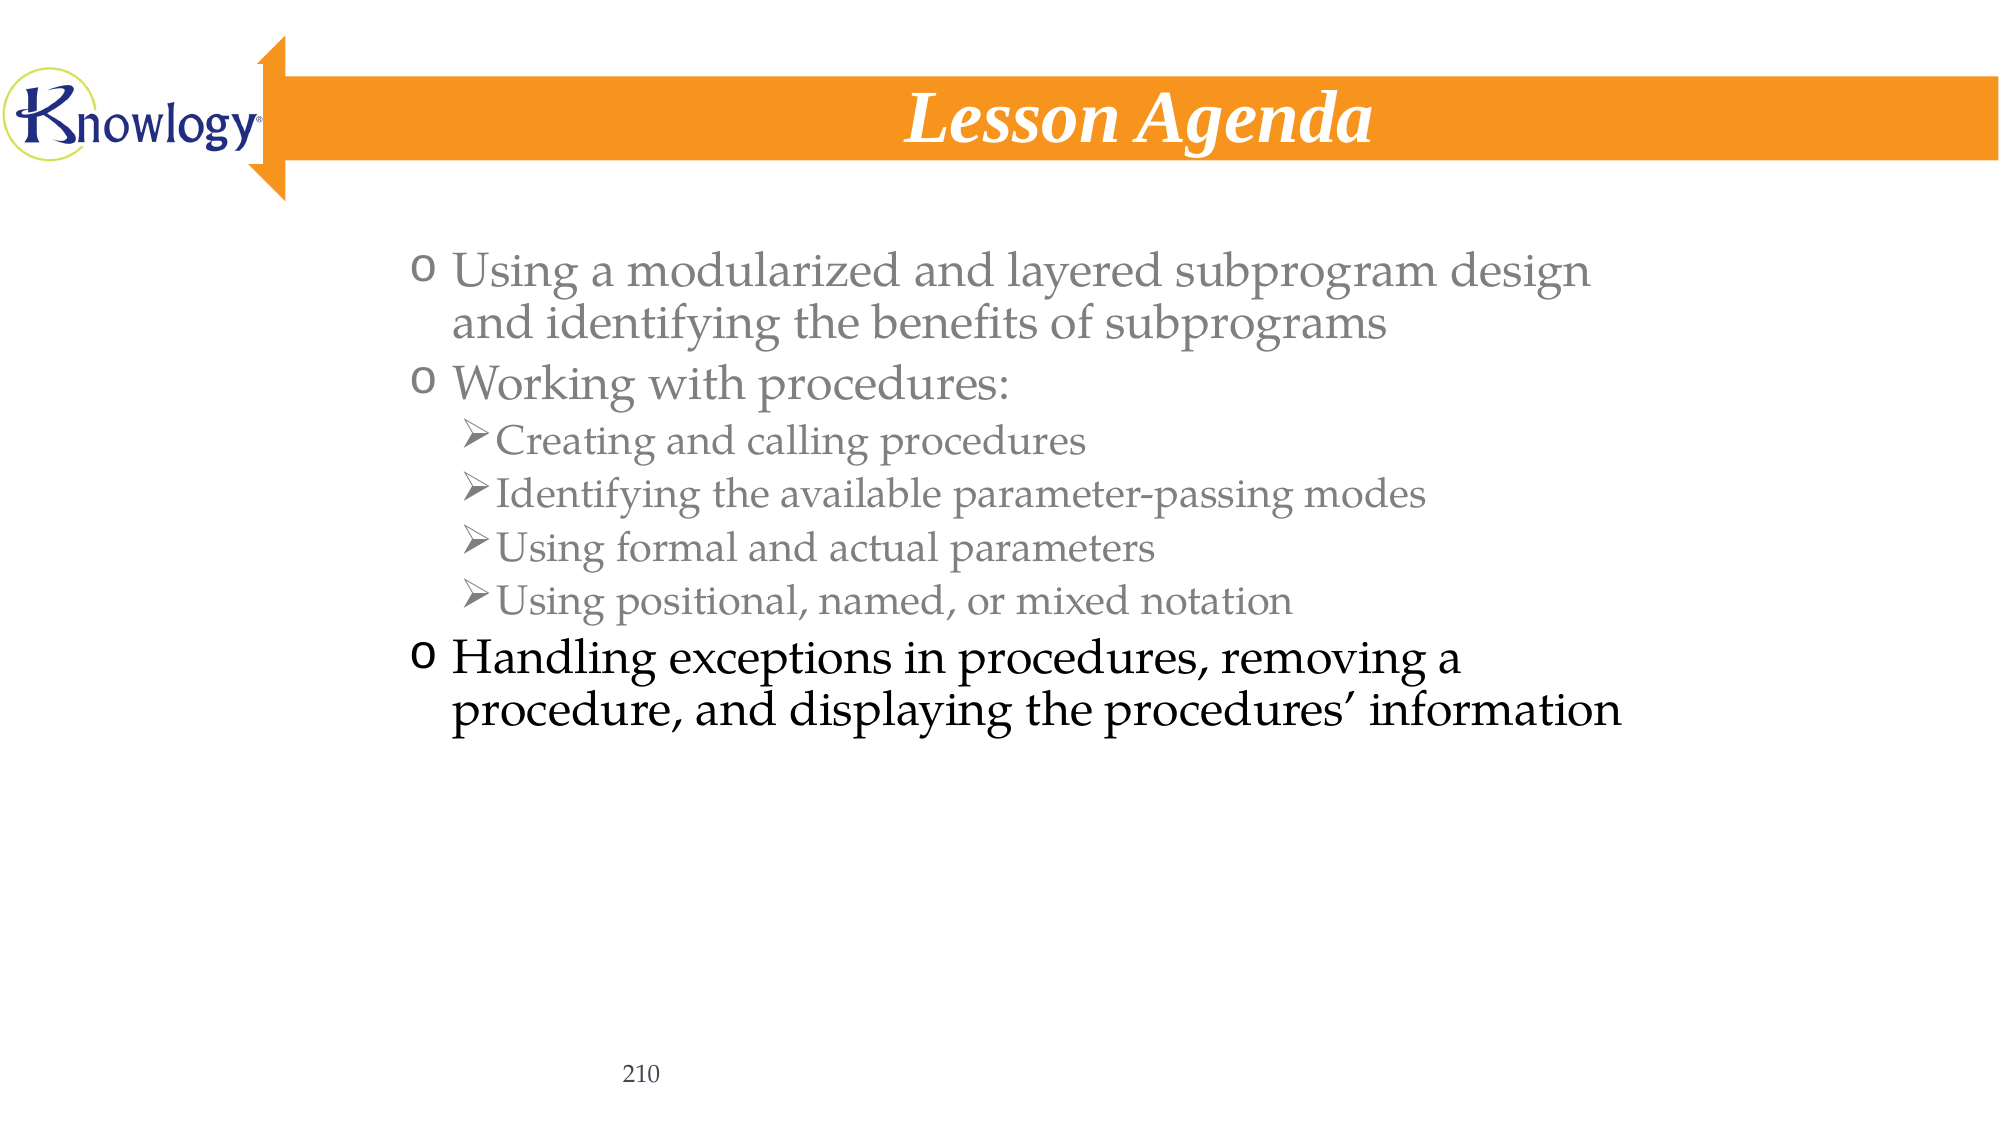

# Lesson Agenda
Using a modularized and layered subprogram design and identifying the benefits of subprograms
Working with procedures:
Creating and calling procedures
Identifying the available parameter-passing modes
Using formal and actual parameters
Using positional, named, or mixed notation
Handling exceptions in procedures, removing a procedure, and displaying the procedures’ information
210